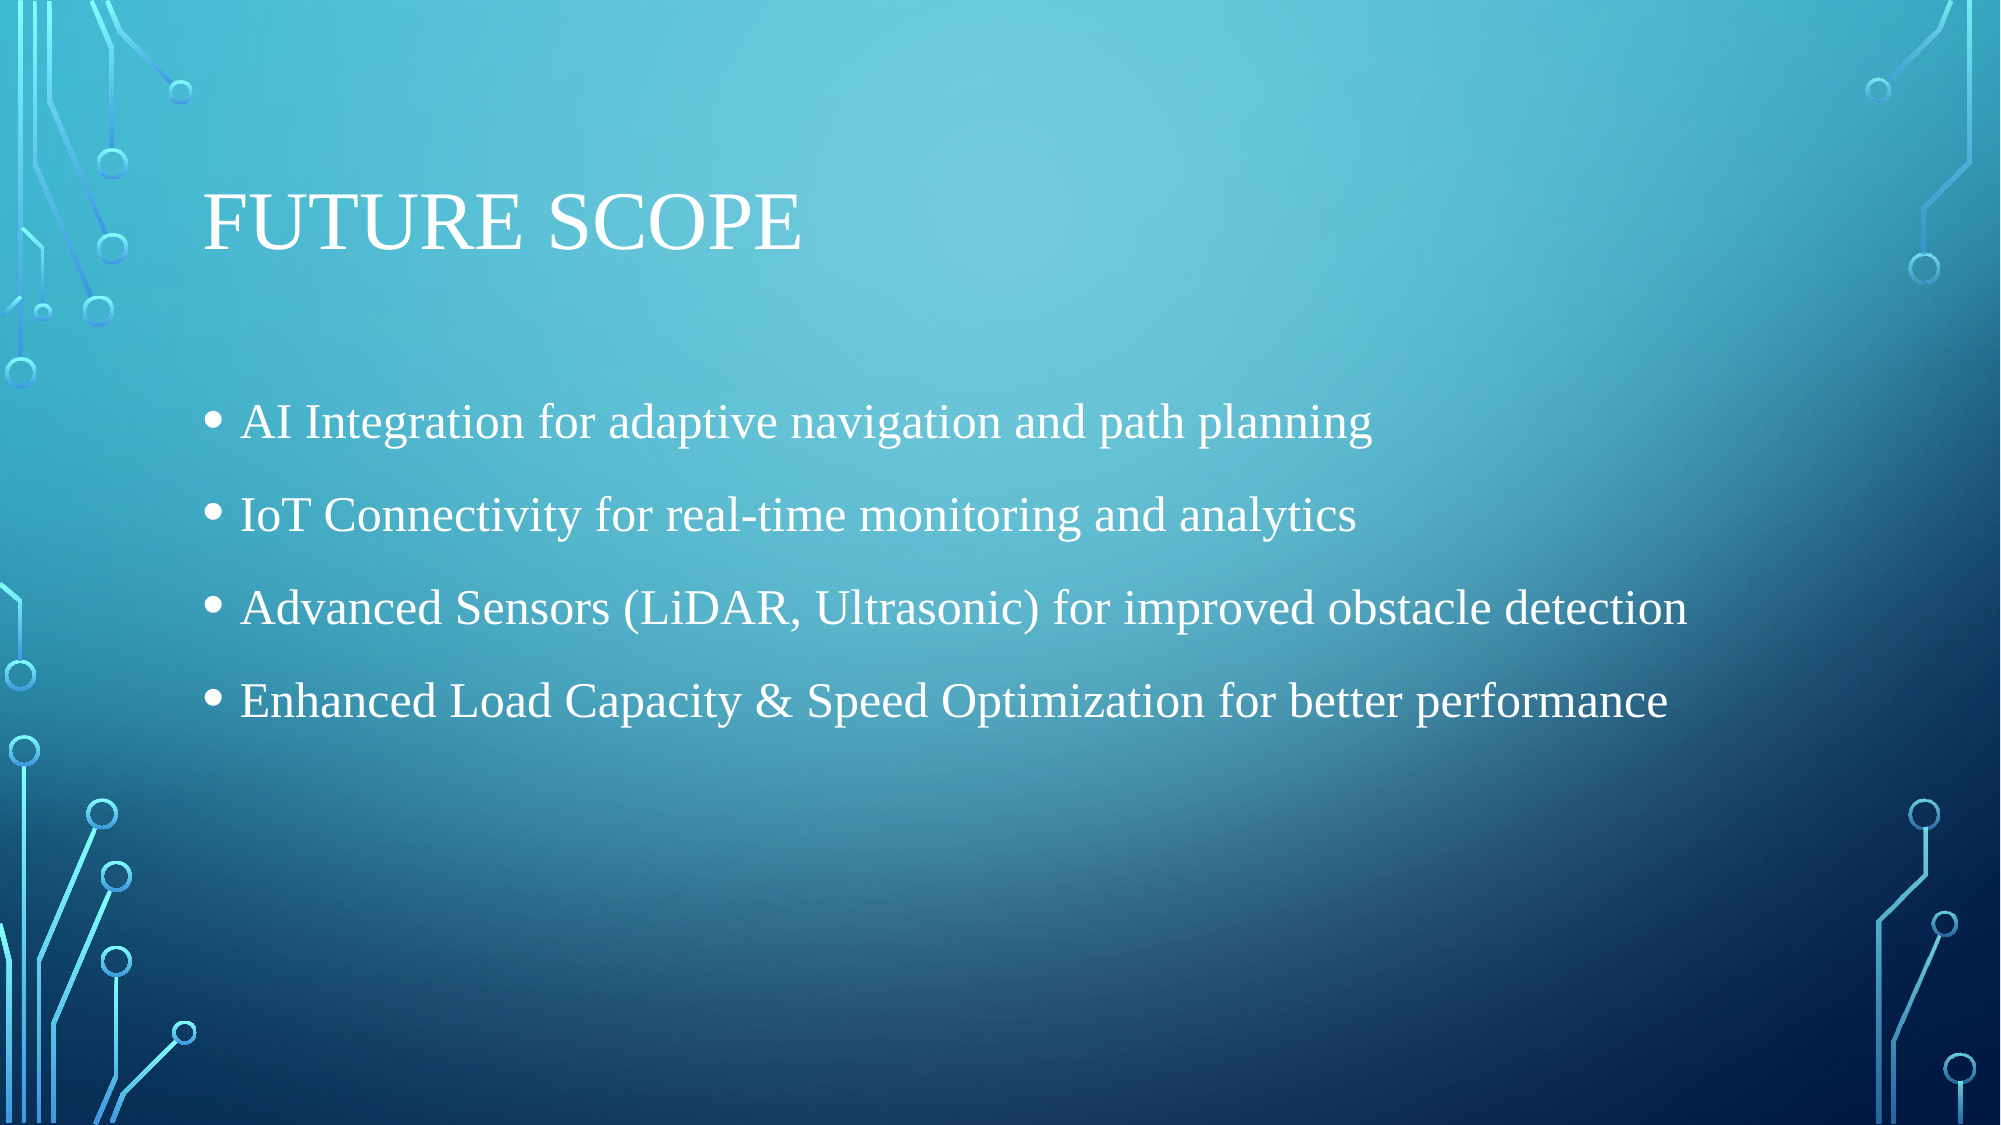

# FUTURE SCOPE
AI Integration for adaptive navigation and path planning
IoT Connectivity for real-time monitoring and analytics
Advanced Sensors (LiDAR, Ultrasonic) for improved obstacle detection
Enhanced Load Capacity & Speed Optimization for better performance